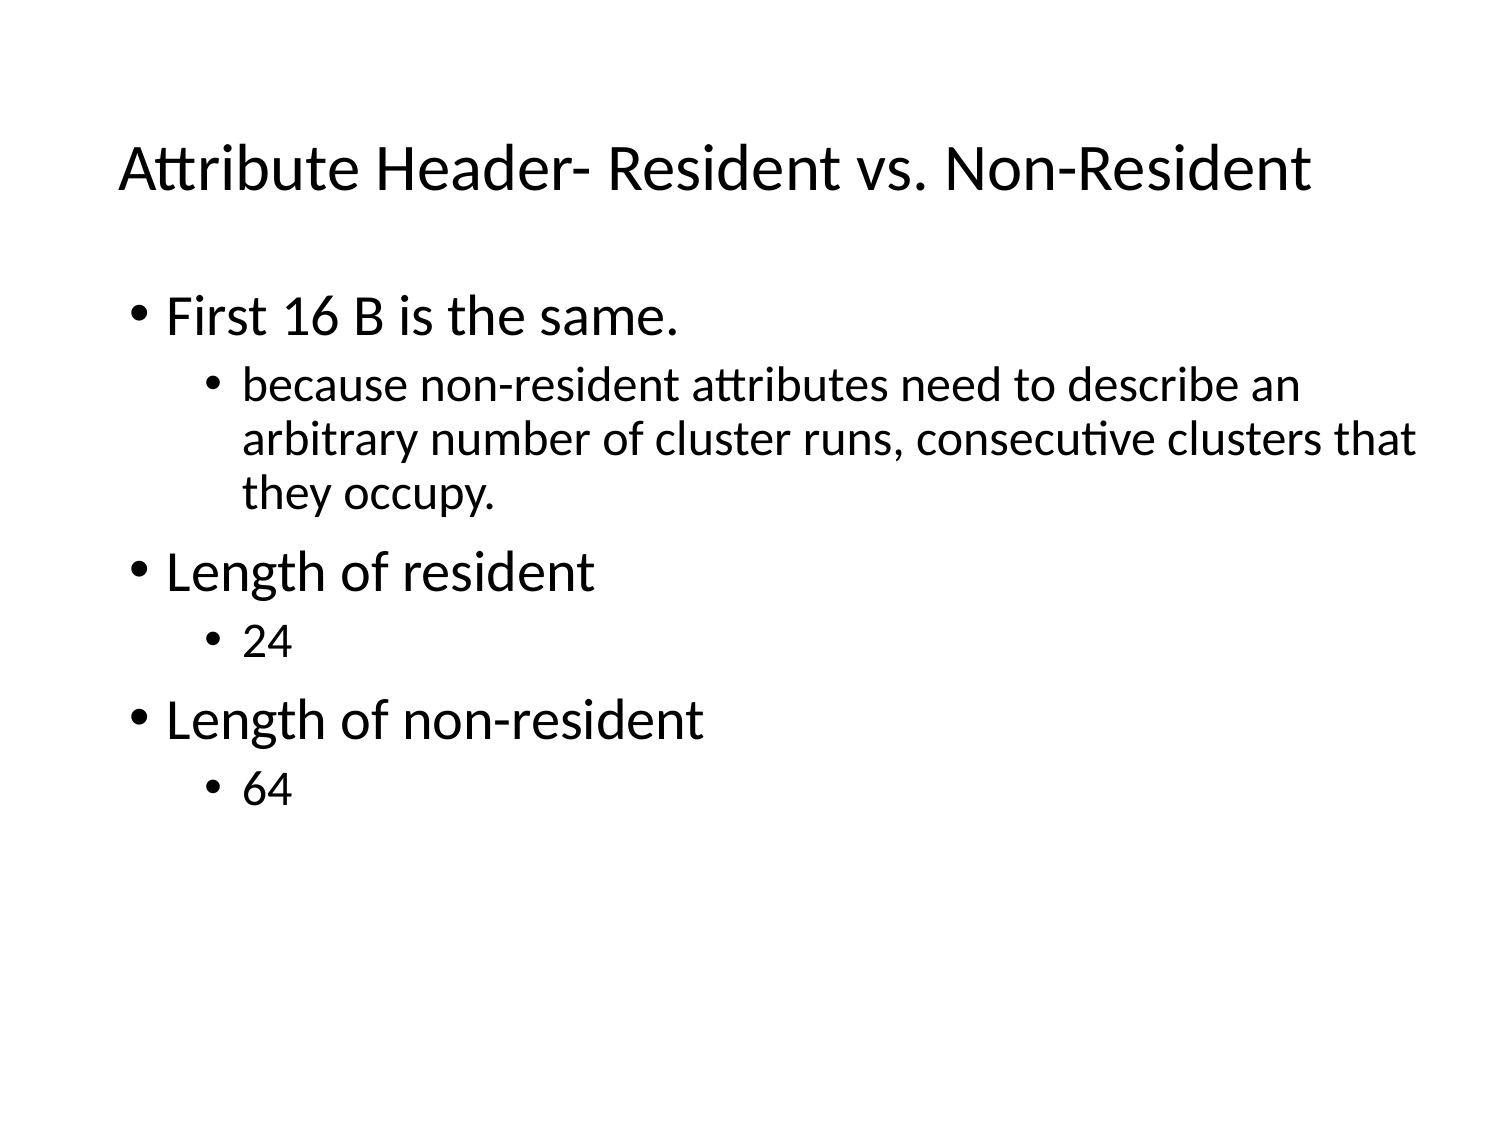

# Attribute Header- Resident vs. Non-Resident
First 16 B is the same.
because non-resident attributes need to describe an arbitrary number of cluster runs, consecutive clusters that they occupy.
Length of resident
24
Length of non-resident
64